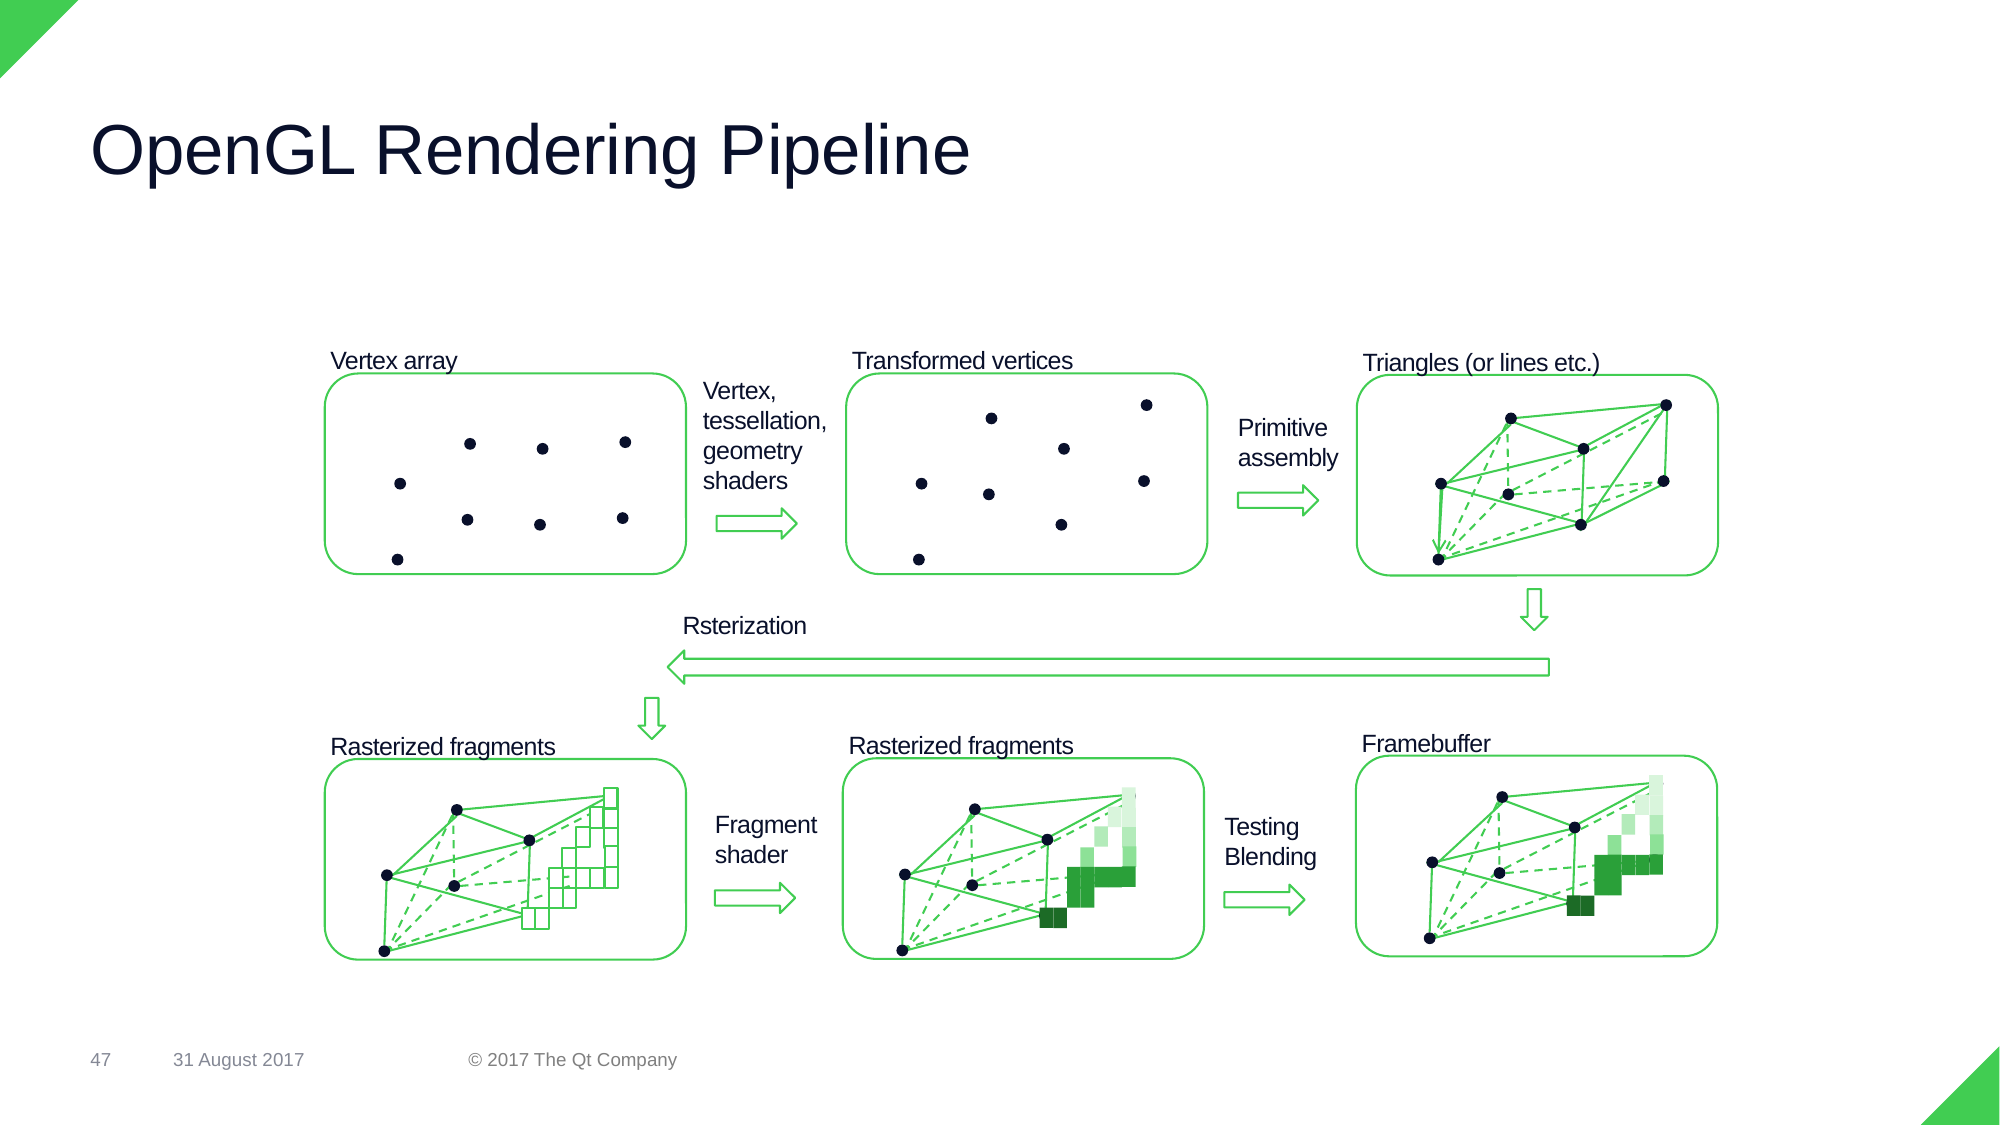

# OpenGL Rendering Pipeline
Vertex array
Transformed vertices
Triangles (or lines etc.)

Vertex,     tessellation, geometry
shaders

Primitive assembly

Rsterization

Framebuffer
Rasterized fragments
Rasterized fragments

Fragment shader
Testing
Blending

47
31 August 2017
© 2017 The Qt Company